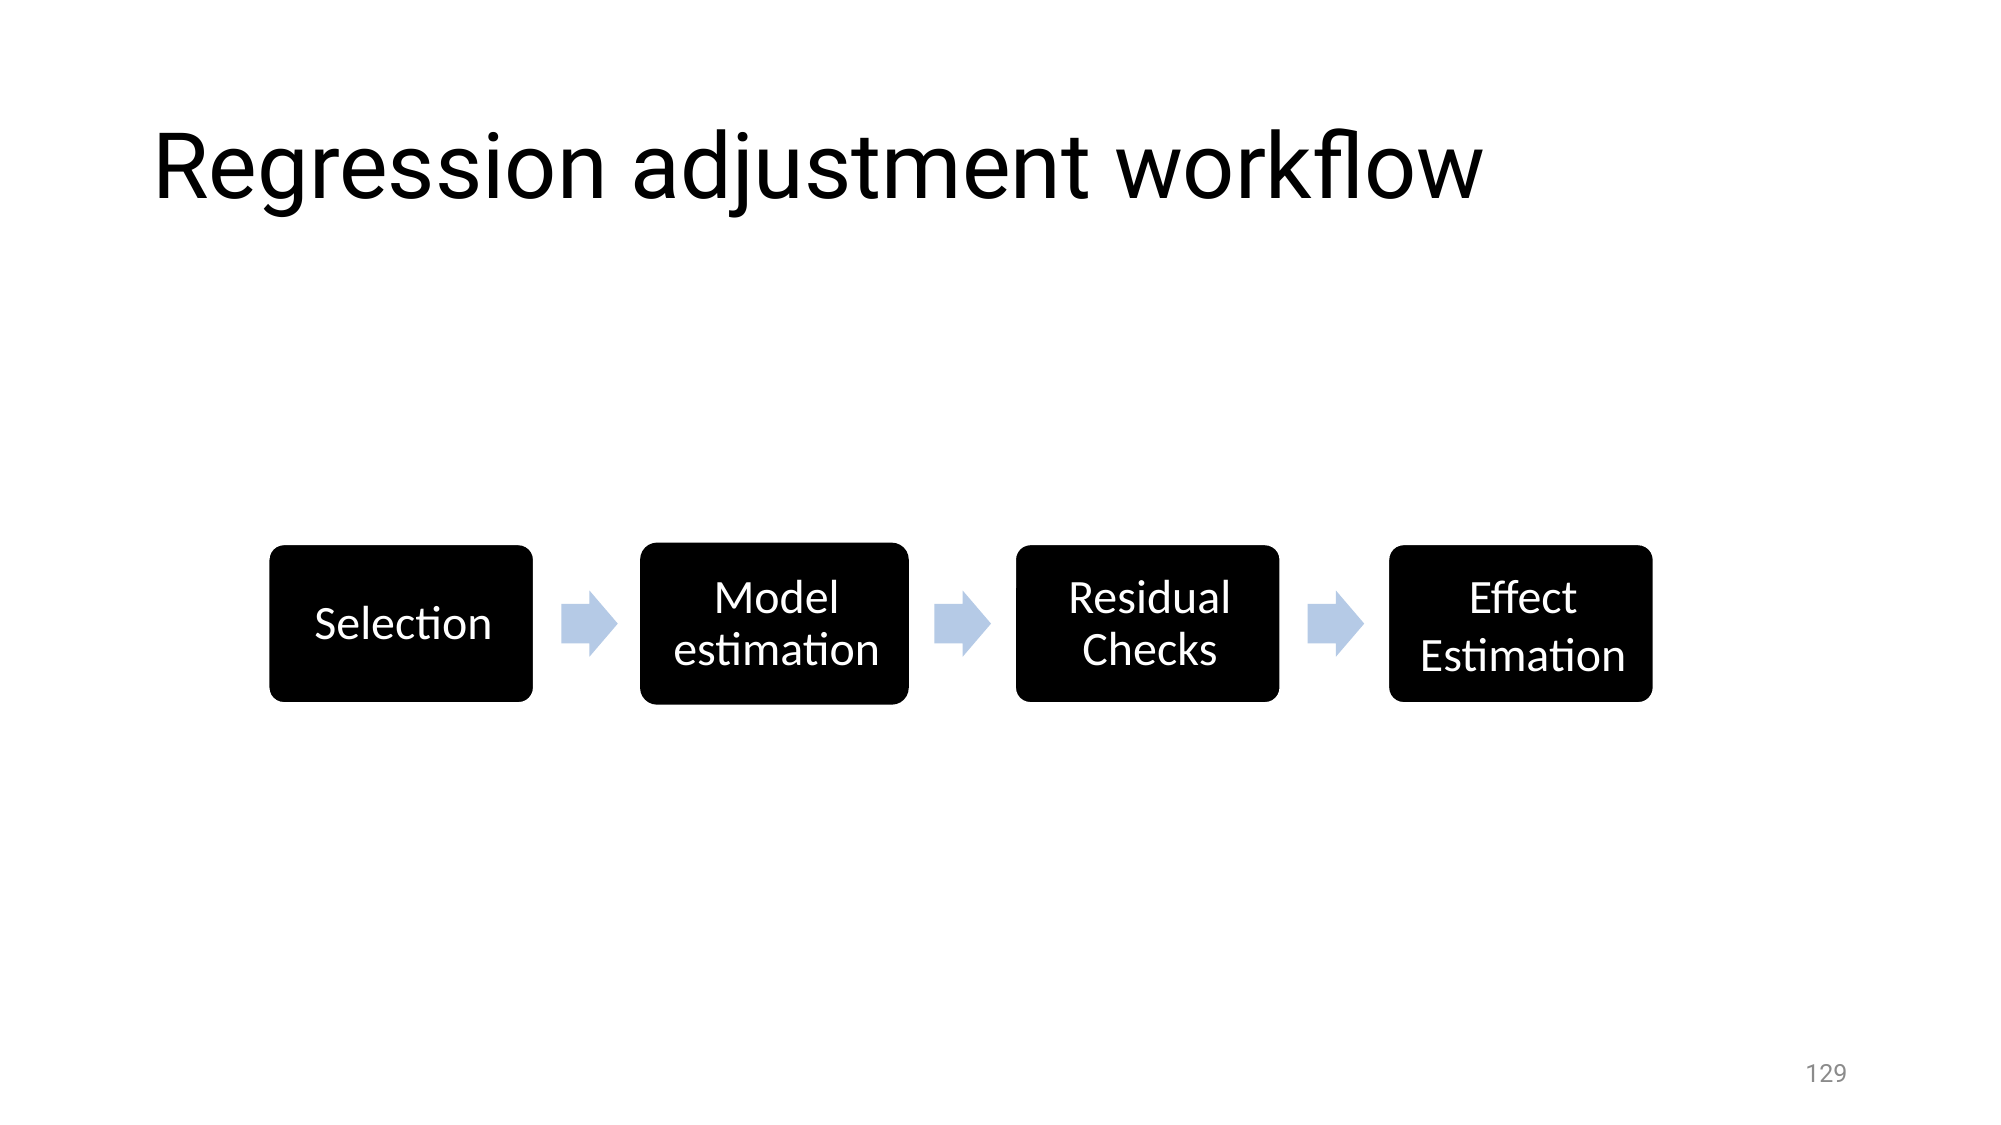

# Regression adjustment workflow

Selection

Model estimation

Residual
Checks

Effect Estimation
129